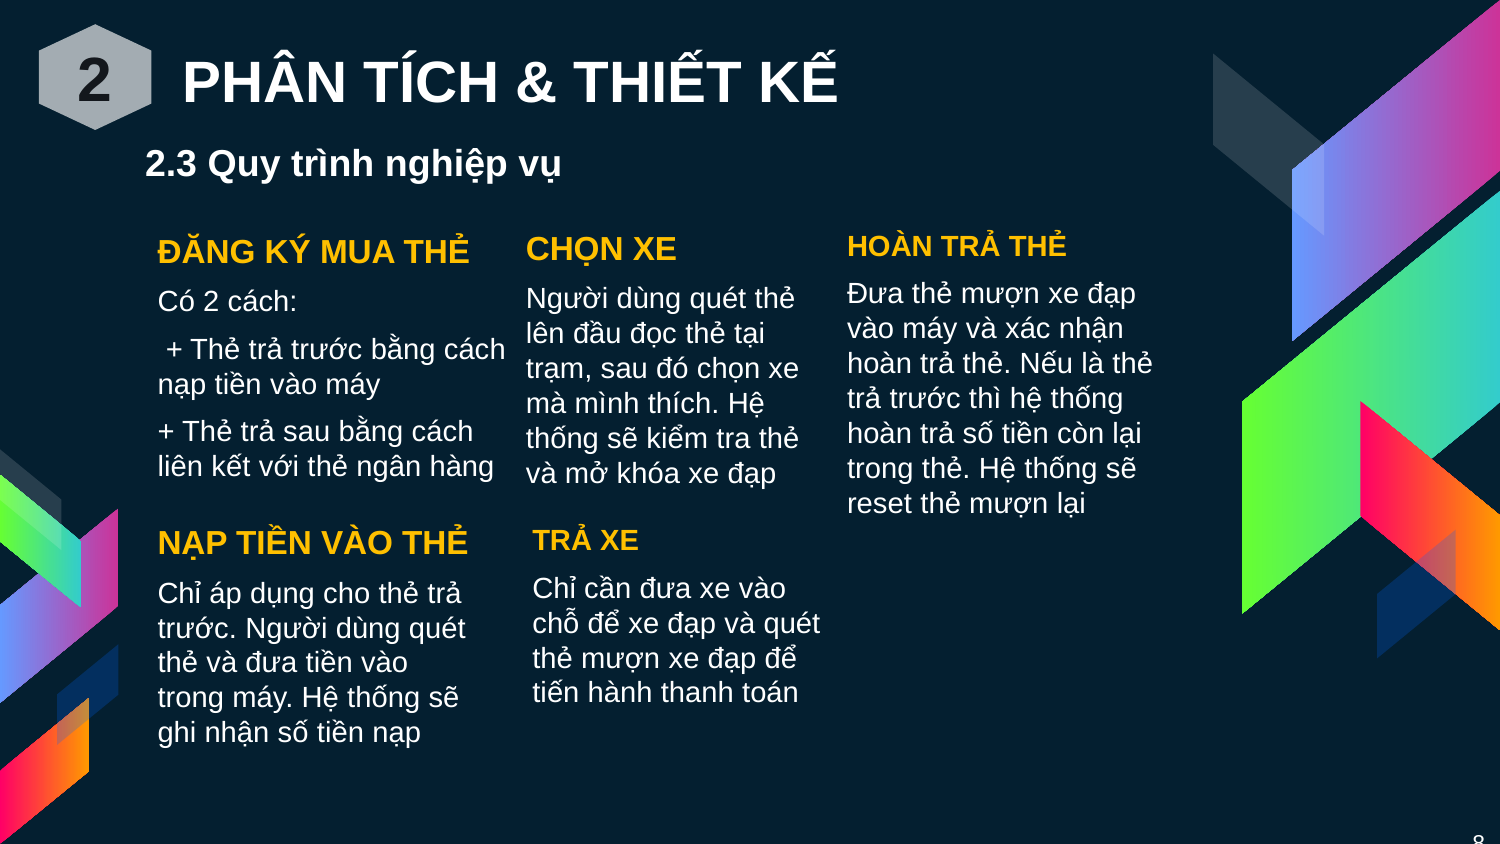

PHÂN TÍCH & THIẾT KẾ
2
# 2.3 Quy trình nghiệp vụ
CHỌN XE
Người dùng quét thẻ lên đầu đọc thẻ tại trạm, sau đó chọn xe mà mình thích. Hệ thống sẽ kiểm tra thẻ và mở khóa xe đạp
HOÀN TRẢ THẺ
Đưa thẻ mượn xe đạp vào máy và xác nhận hoàn trả thẻ. Nếu là thẻ trả trước thì hệ thống hoàn trả số tiền còn lại trong thẻ. Hệ thống sẽ reset thẻ mượn lại
ĐĂNG KÝ MUA THẺ
Có 2 cách:
 + Thẻ trả trước bằng cách nạp tiền vào máy
+ Thẻ trả sau bằng cách liên kết với thẻ ngân hàng
NẠP TIỀN VÀO THẺ
Chỉ áp dụng cho thẻ trả trước. Người dùng quét thẻ và đưa tiền vào trong máy. Hệ thống sẽ ghi nhận số tiền nạp
TRẢ XE
Chỉ cần đưa xe vào chỗ để xe đạp và quét thẻ mượn xe đạp để tiến hành thanh toán
8